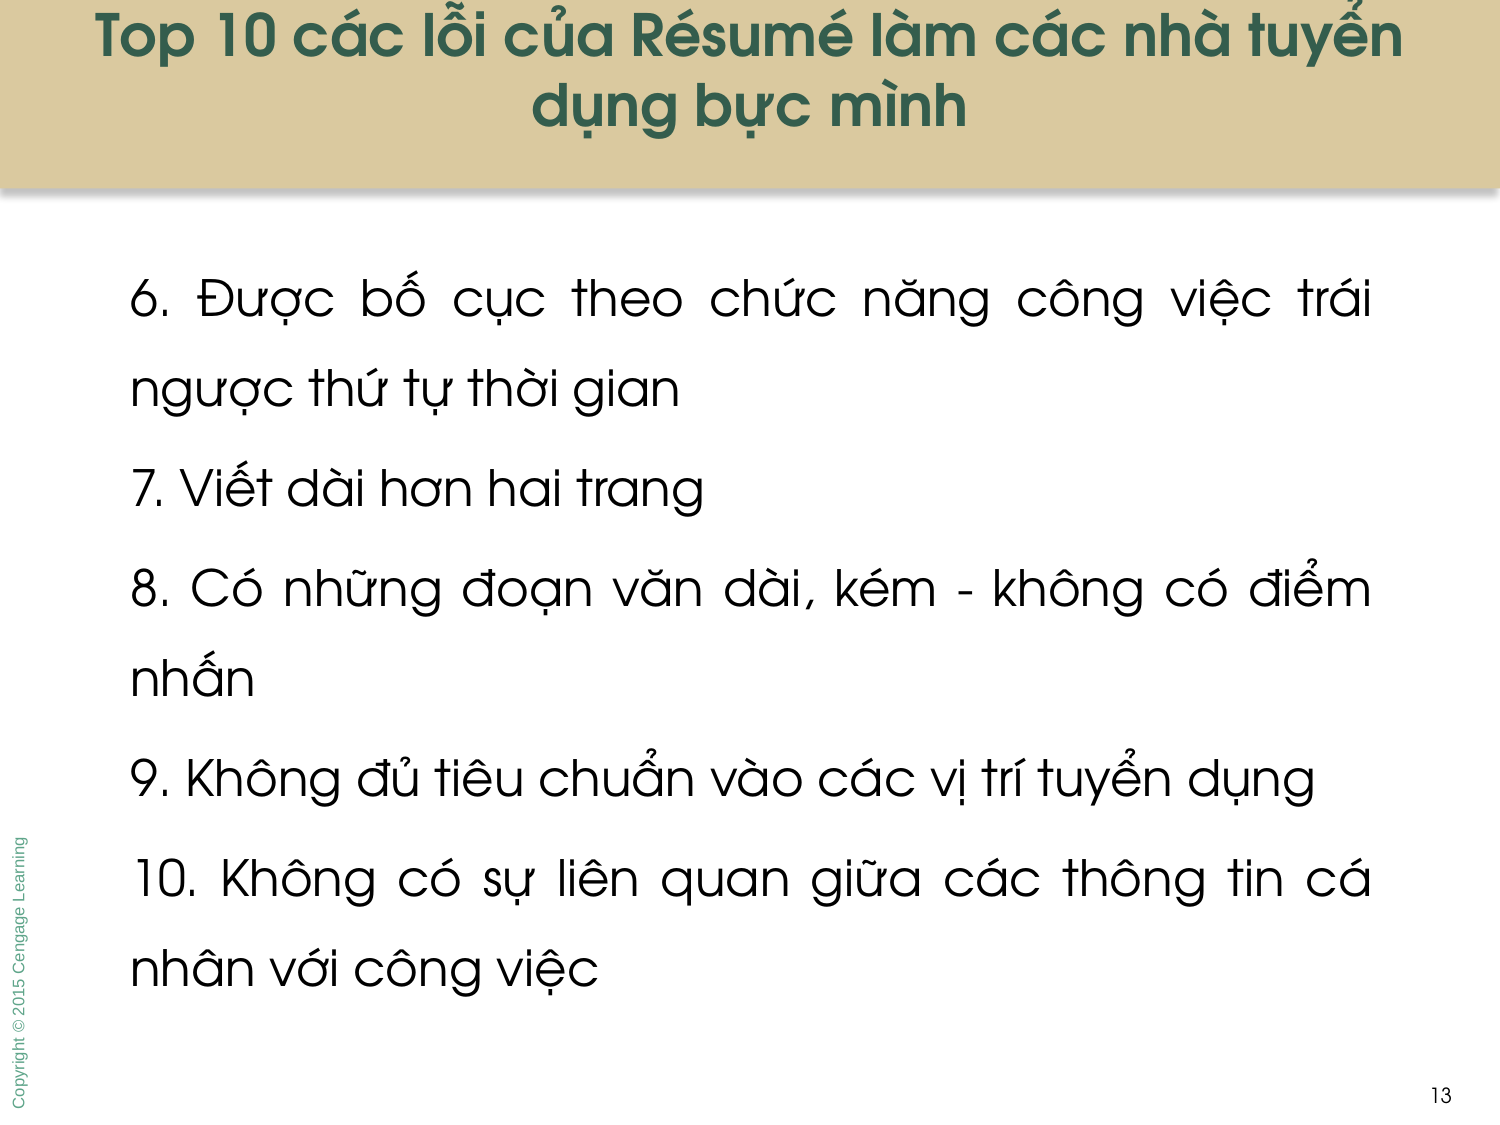

# Top 10 các lỗi của Résumé làm các nhà tuyển dụng bực mình
6. Được bố cục theo chức năng công việc trái ngược thứ tự thời gian
7. Viết dài hơn hai trang
8. Có những đoạn văn dài, kém - không có điểm nhấn
9. Không đủ tiêu chuẩn vào các vị trí tuyển dụng
10. Không có sự liên quan giữa các thông tin cá nhân với công việc